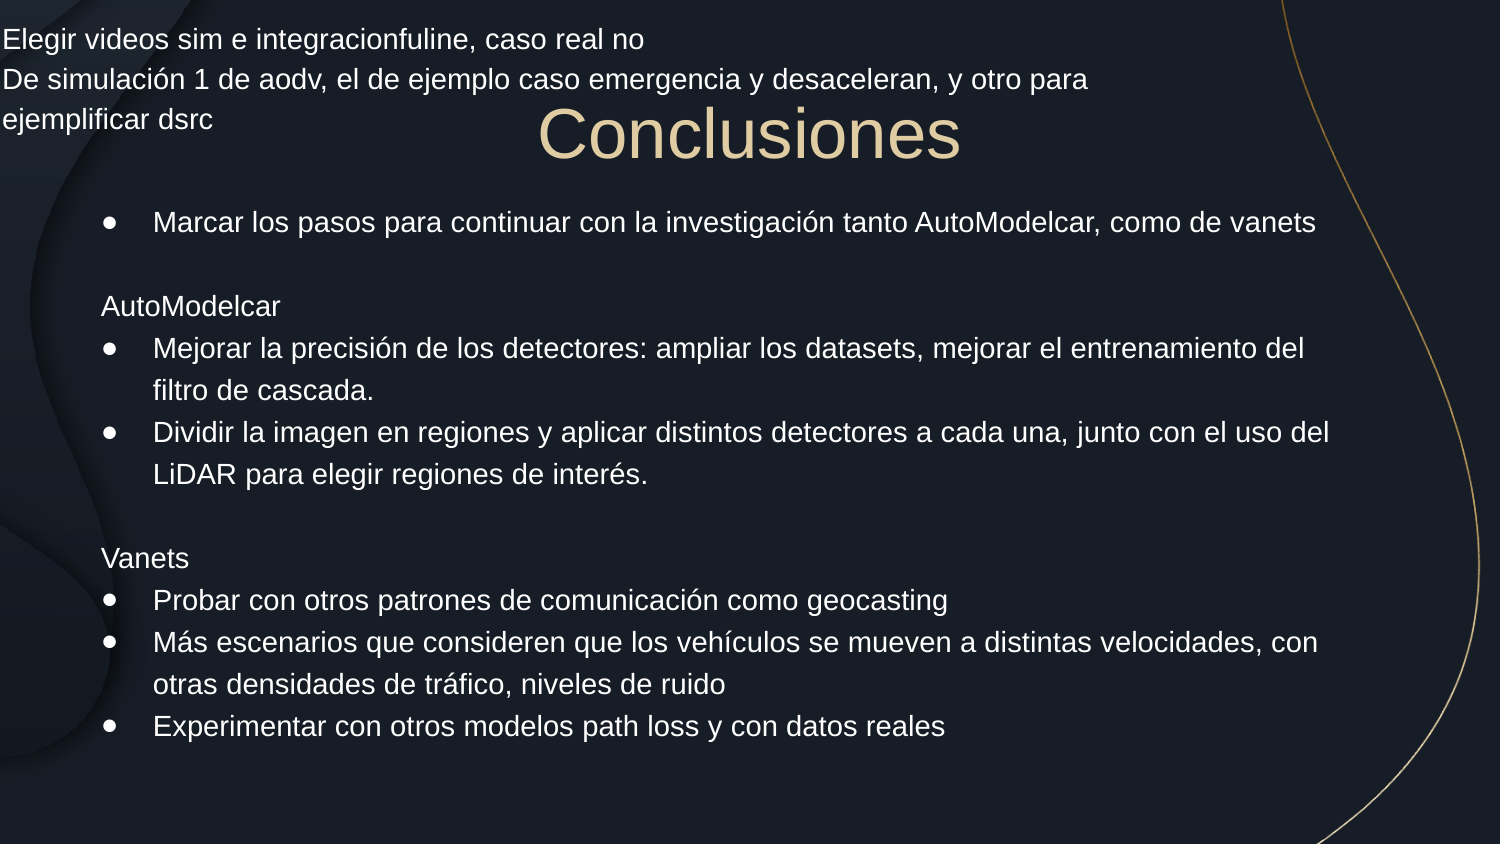

Elegir videos sim e integracionfuline, caso real no
De simulación 1 de aodv, el de ejemplo caso emergencia y desaceleran, y otro para ejemplificar dsrc
# Conclusiones
Marcar los pasos para continuar con la investigación tanto AutoModelcar, como de vanets

AutoModelcar
Mejorar la precisión de los detectores: ampliar los datasets, mejorar el entrenamiento del filtro de cascada.
Dividir la imagen en regiones y aplicar distintos detectores a cada una, junto con el uso del LiDAR para elegir regiones de interés.

Vanets
Probar con otros patrones de comunicación como geocasting
Más escenarios que consideren que los vehículos se mueven a distintas velocidades, con otras densidades de tráfico, niveles de ruido
Experimentar con otros modelos path loss y con datos reales